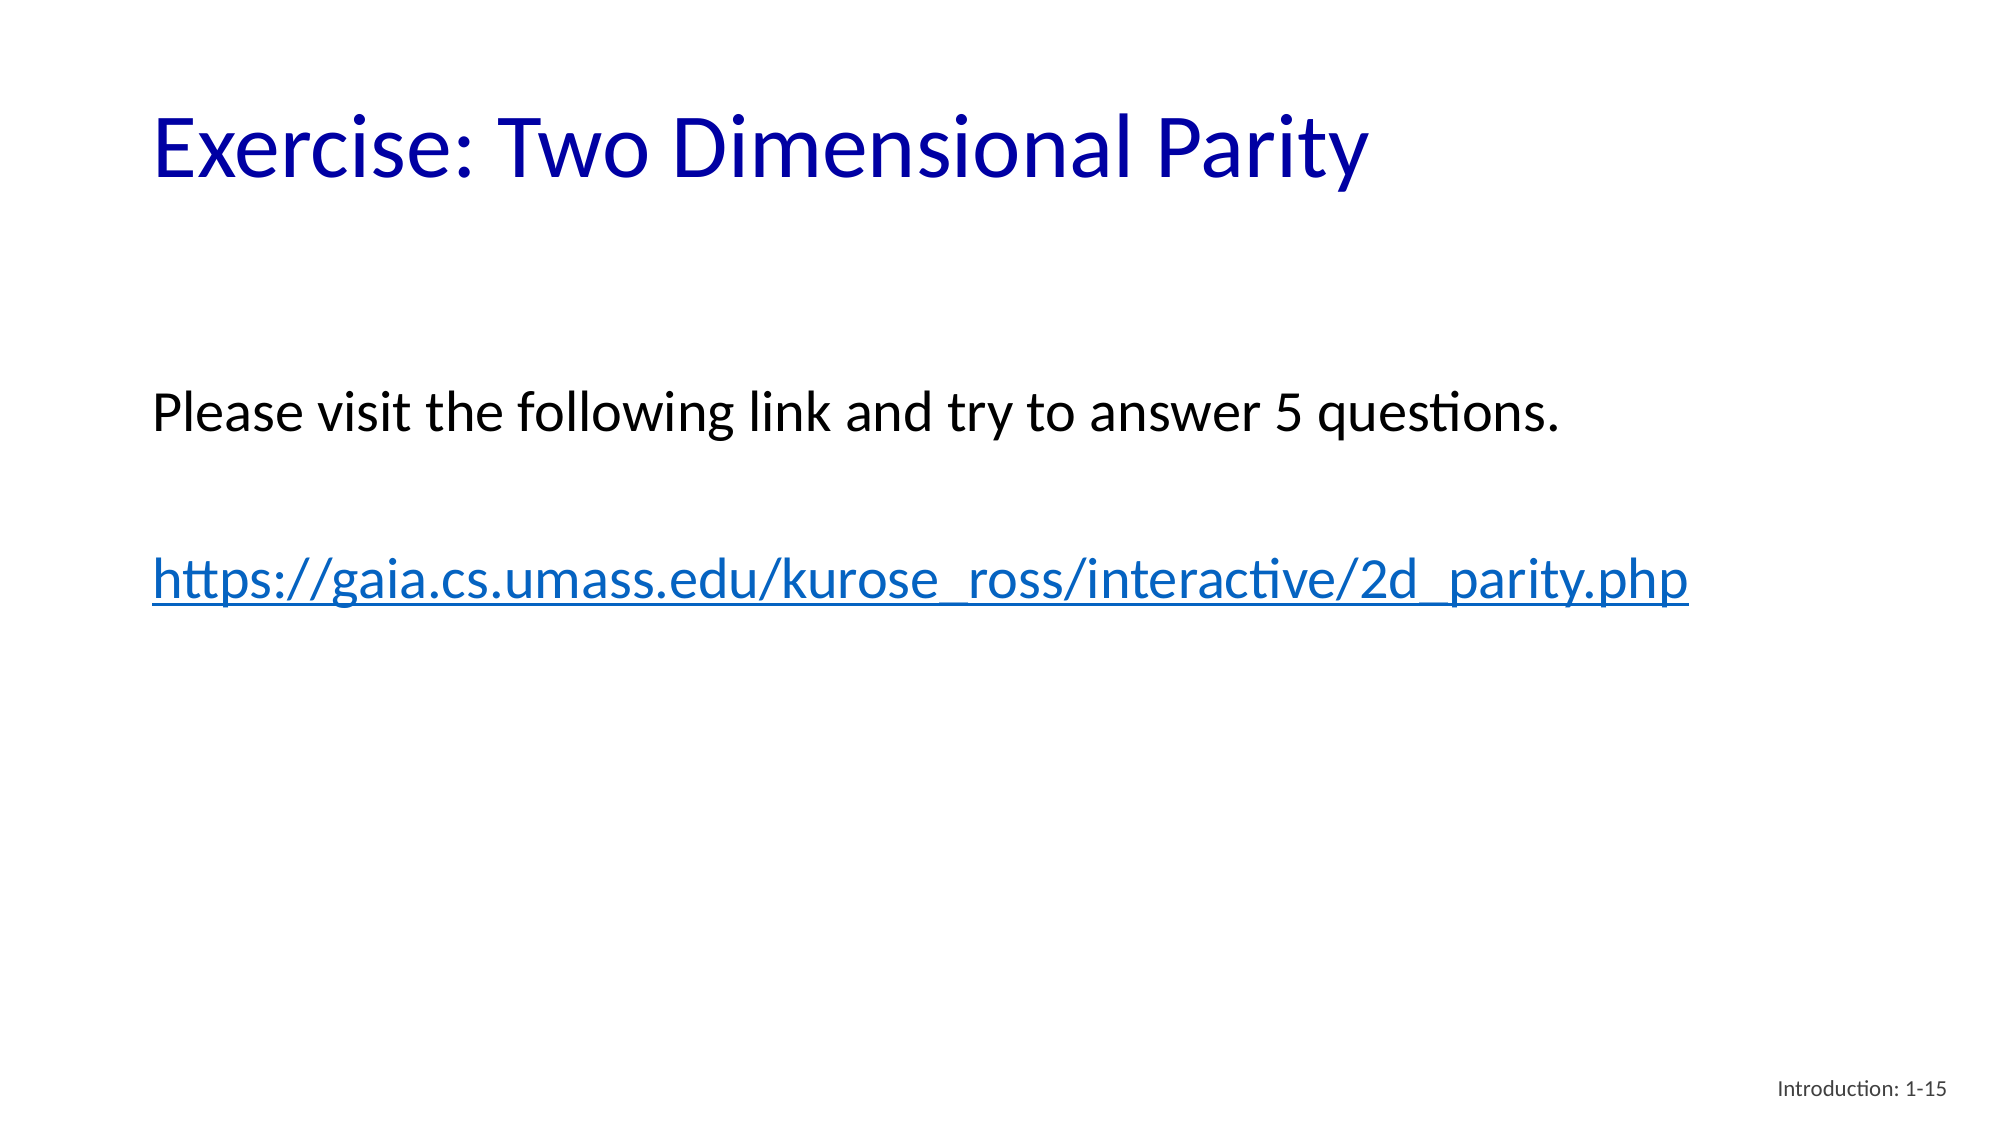

# Exercise: Two Dimensional Parity

Please visit the following link and try to answer 5 questions.

https://gaia.cs.umass.edu/kurose_ross/interactive/2d_parity.php

Introduction: 1-15